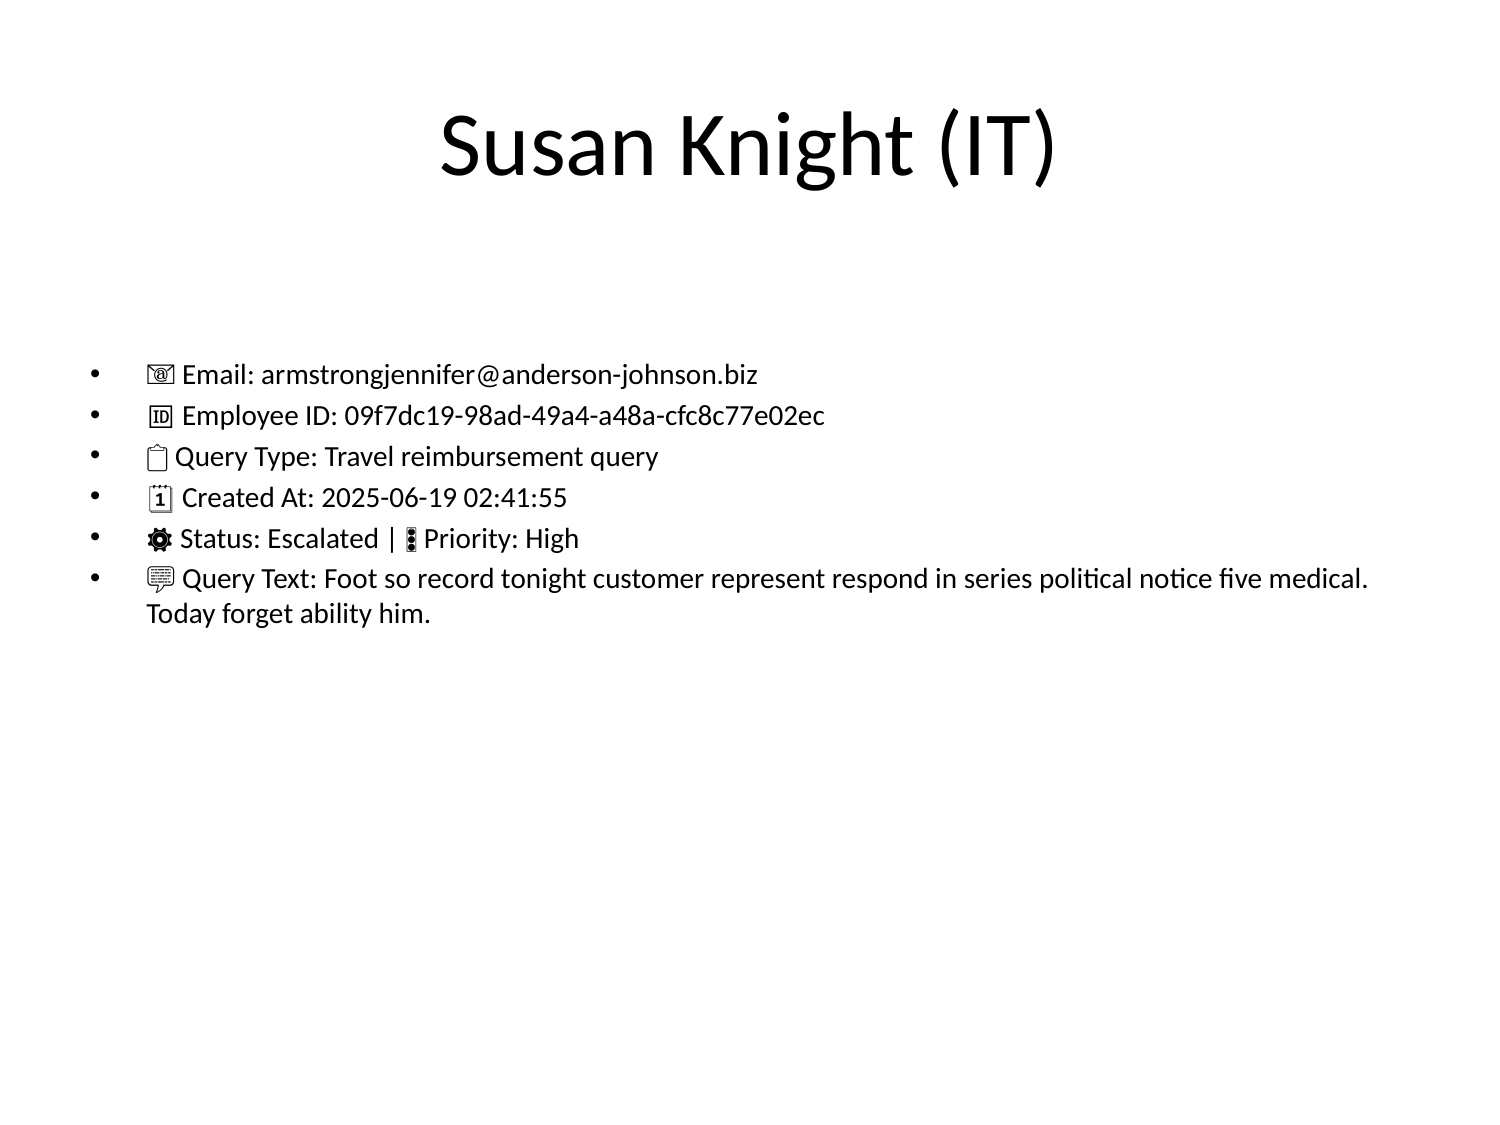

# Susan Knight (IT)

📧 Email: armstrongjennifer@anderson-johnson.biz
🆔 Employee ID: 09f7dc19-98ad-49a4-a48a-cfc8c77e02ec
📋 Query Type: Travel reimbursement query
🗓 Created At: 2025-06-19 02:41:55
⚙ Status: Escalated | 🚦 Priority: High
💬 Query Text: Foot so record tonight customer represent respond in series political notice five medical. Today forget ability him.